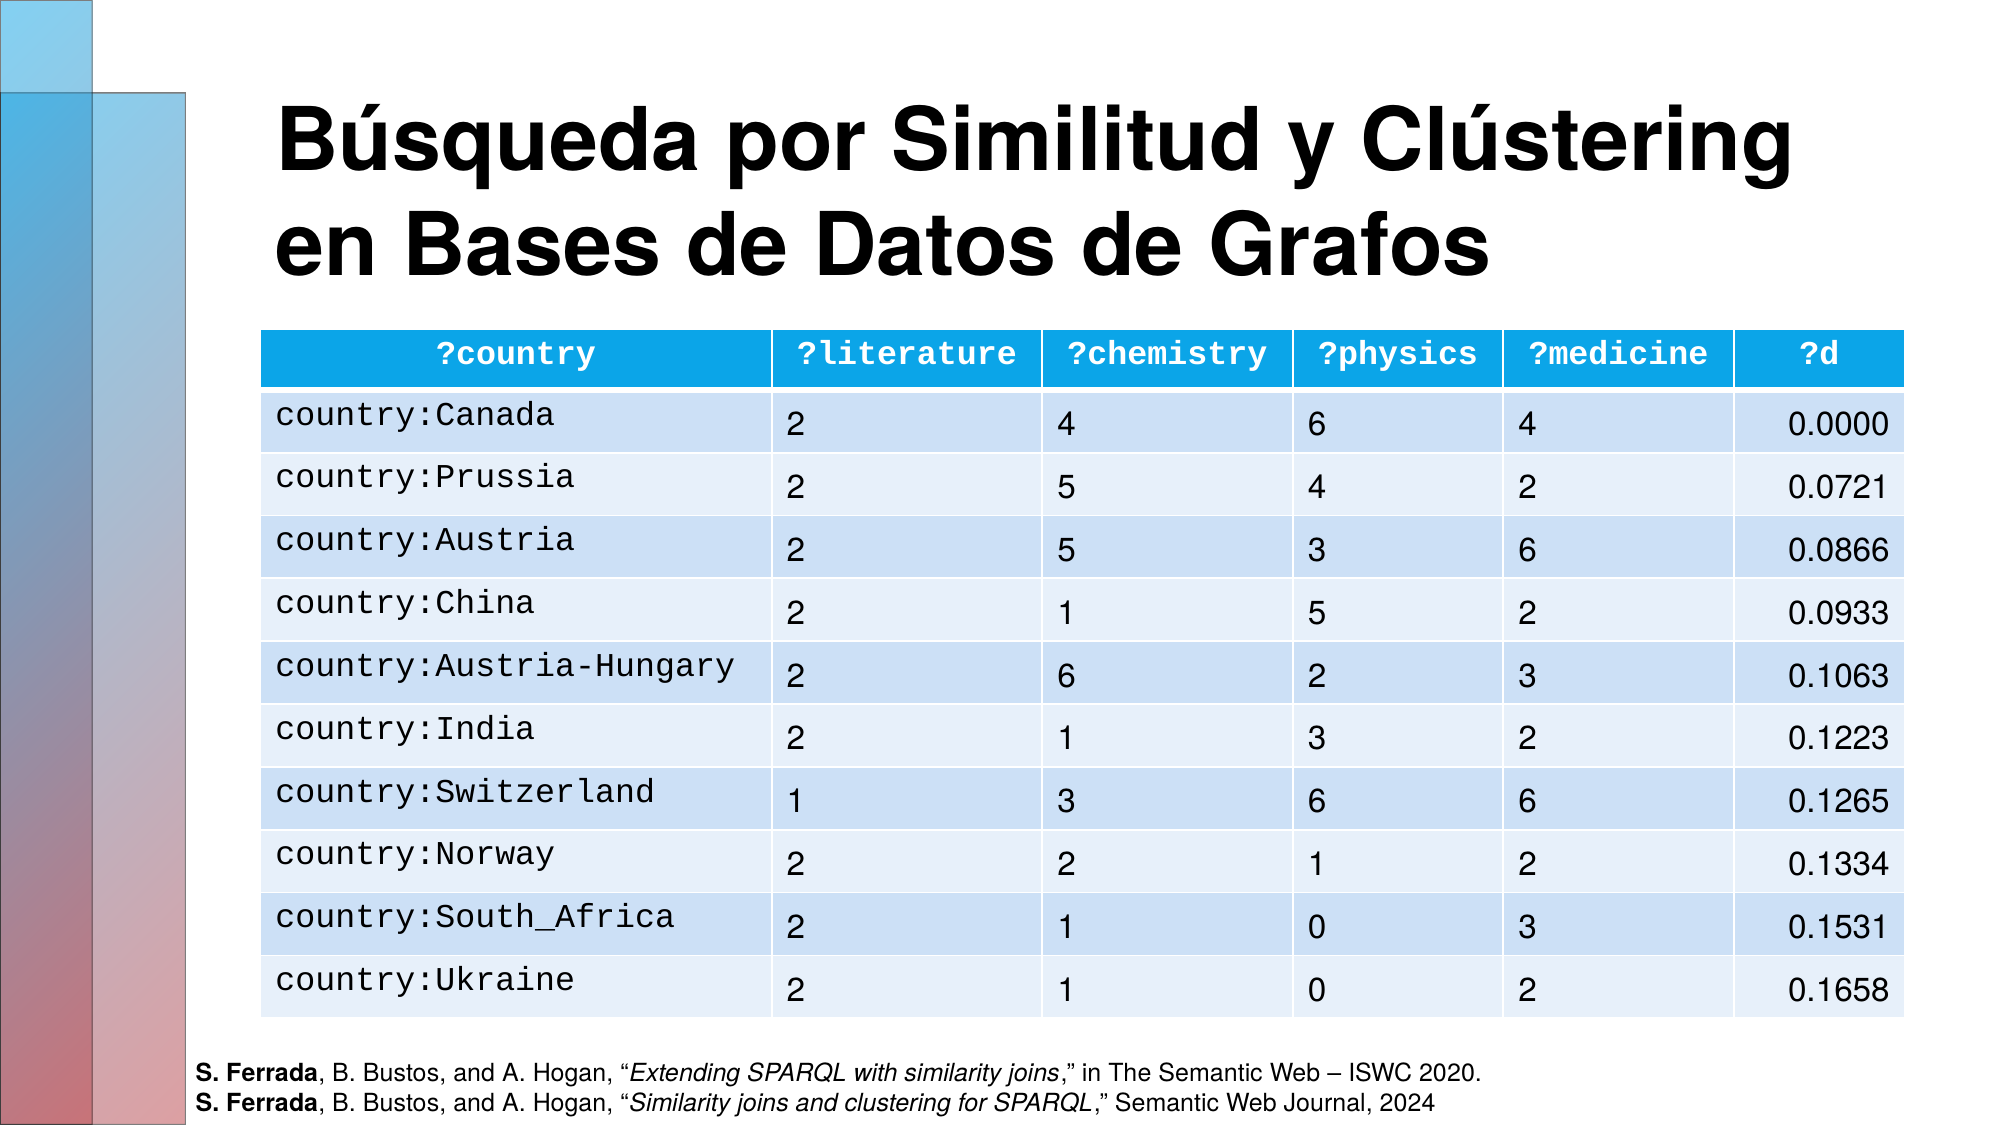

# Búsqueda por Similitud y Clústering en Bases de Datos de Grafos
| ?country | ?literature | ?chemistry | ?physics | ?medicine | ?d |
| --- | --- | --- | --- | --- | --- |
| country:Canada | 2 | 4 | 6 | 4 | 0.0000 |
| country:Prussia | 2 | 5 | 4 | 2 | 0.0721 |
| country:Austria | 2 | 5 | 3 | 6 | 0.0866 |
| country:China | 2 | 1 | 5 | 2 | 0.0933 |
| country:Austria-Hungary | 2 | 6 | 2 | 3 | 0.1063 |
| country:India | 2 | 1 | 3 | 2 | 0.1223 |
| country:Switzerland | 1 | 3 | 6 | 6 | 0.1265 |
| country:Norway | 2 | 2 | 1 | 2 | 0.1334 |
| country:South\_Africa | 2 | 1 | 0 | 3 | 0.1531 |
| country:Ukraine | 2 | 1 | 0 | 2 | 0.1658 |
S. Ferrada, B. Bustos, and A. Hogan, “Extending SPARQL with similarity joins,” in The Semantic Web – ISWC 2020.
S. Ferrada, B. Bustos, and A. Hogan, “Similarity joins and clustering for SPARQL,” Semantic Web Journal, 2024